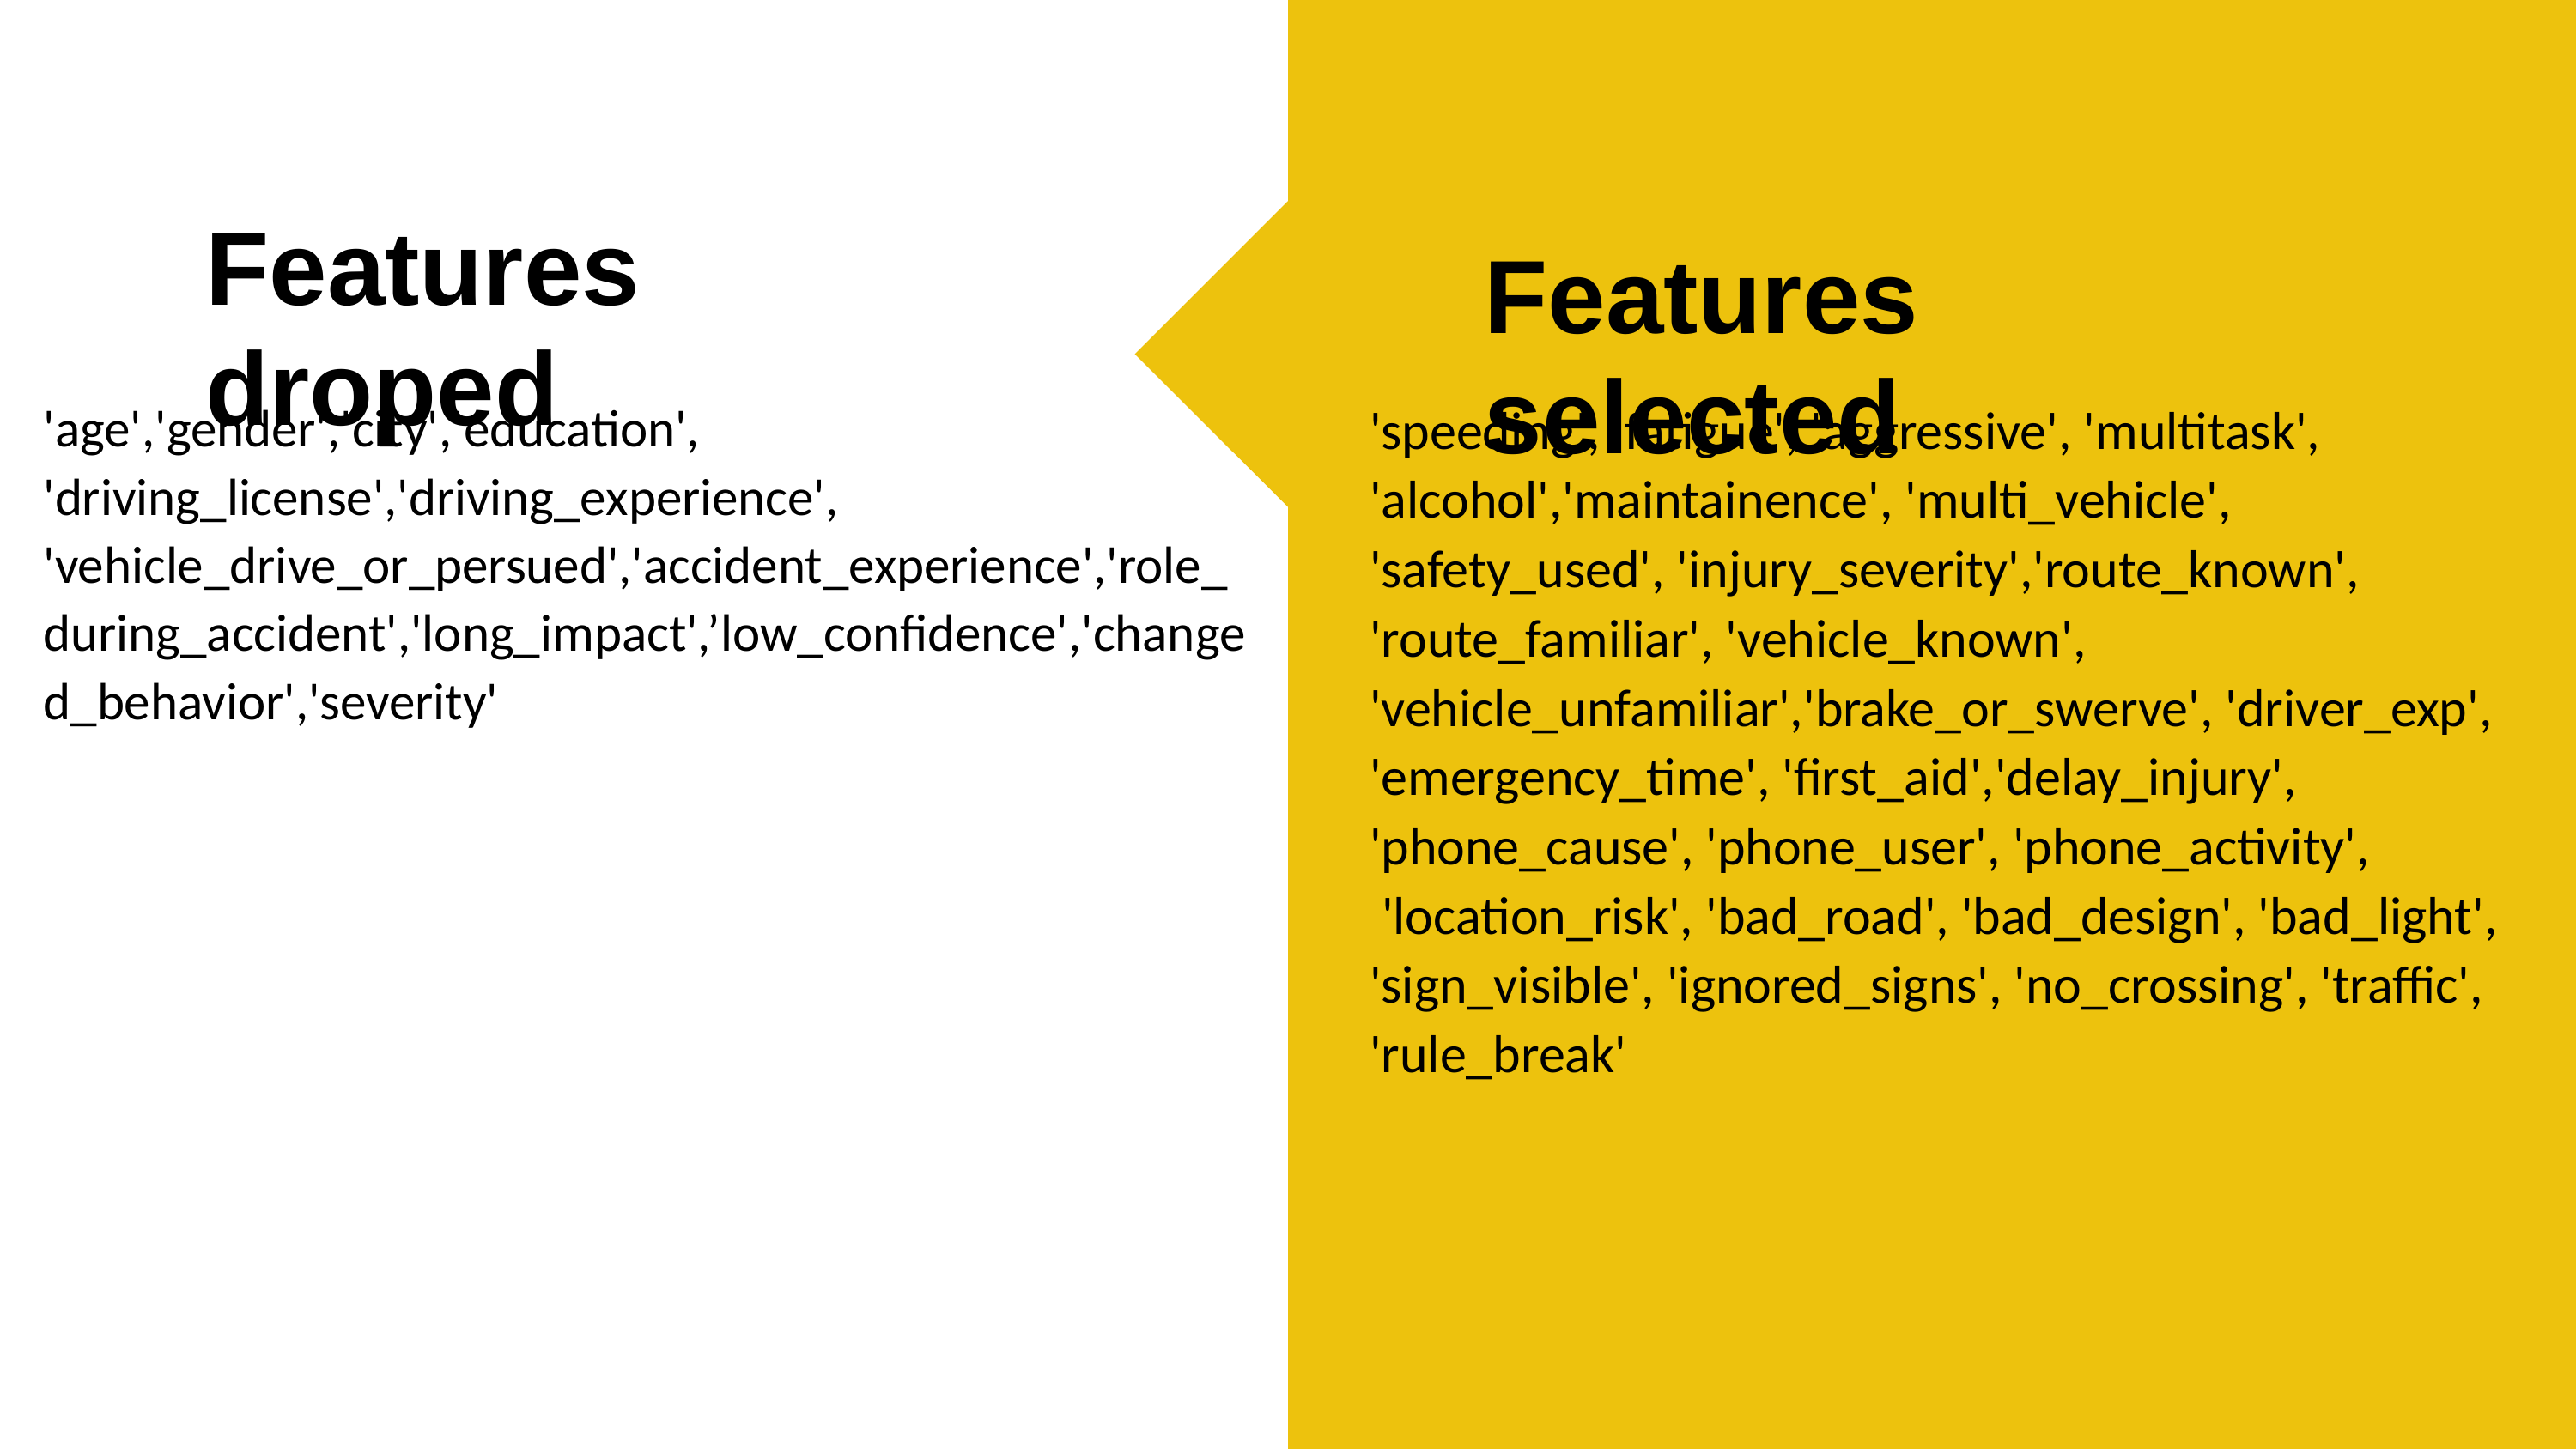

Features droped
Features selected

'age','gender','city','education', 'driving_license','driving_experience', 'vehicle_drive_or_persued','accident_experience','role_during_accident','long_impact',’low_confidence','changed_behavior','severity'

'speeding', 'fatigue', 'aggressive', 'multitask', 'alcohol','maintainence', 'multi_vehicle', 'safety_used', 'injury_severity','route_known', 'route_familiar', 'vehicle_known', 'vehicle_unfamiliar','brake_or_swerve', 'driver_exp', 'emergency_time', 'first_aid','delay_injury', 'phone_cause', 'phone_user', 'phone_activity',
 'location_risk', 'bad_road', 'bad_design', 'bad_light', 'sign_visible', 'ignored_signs', 'no_crossing', 'traffic', 'rule_break'